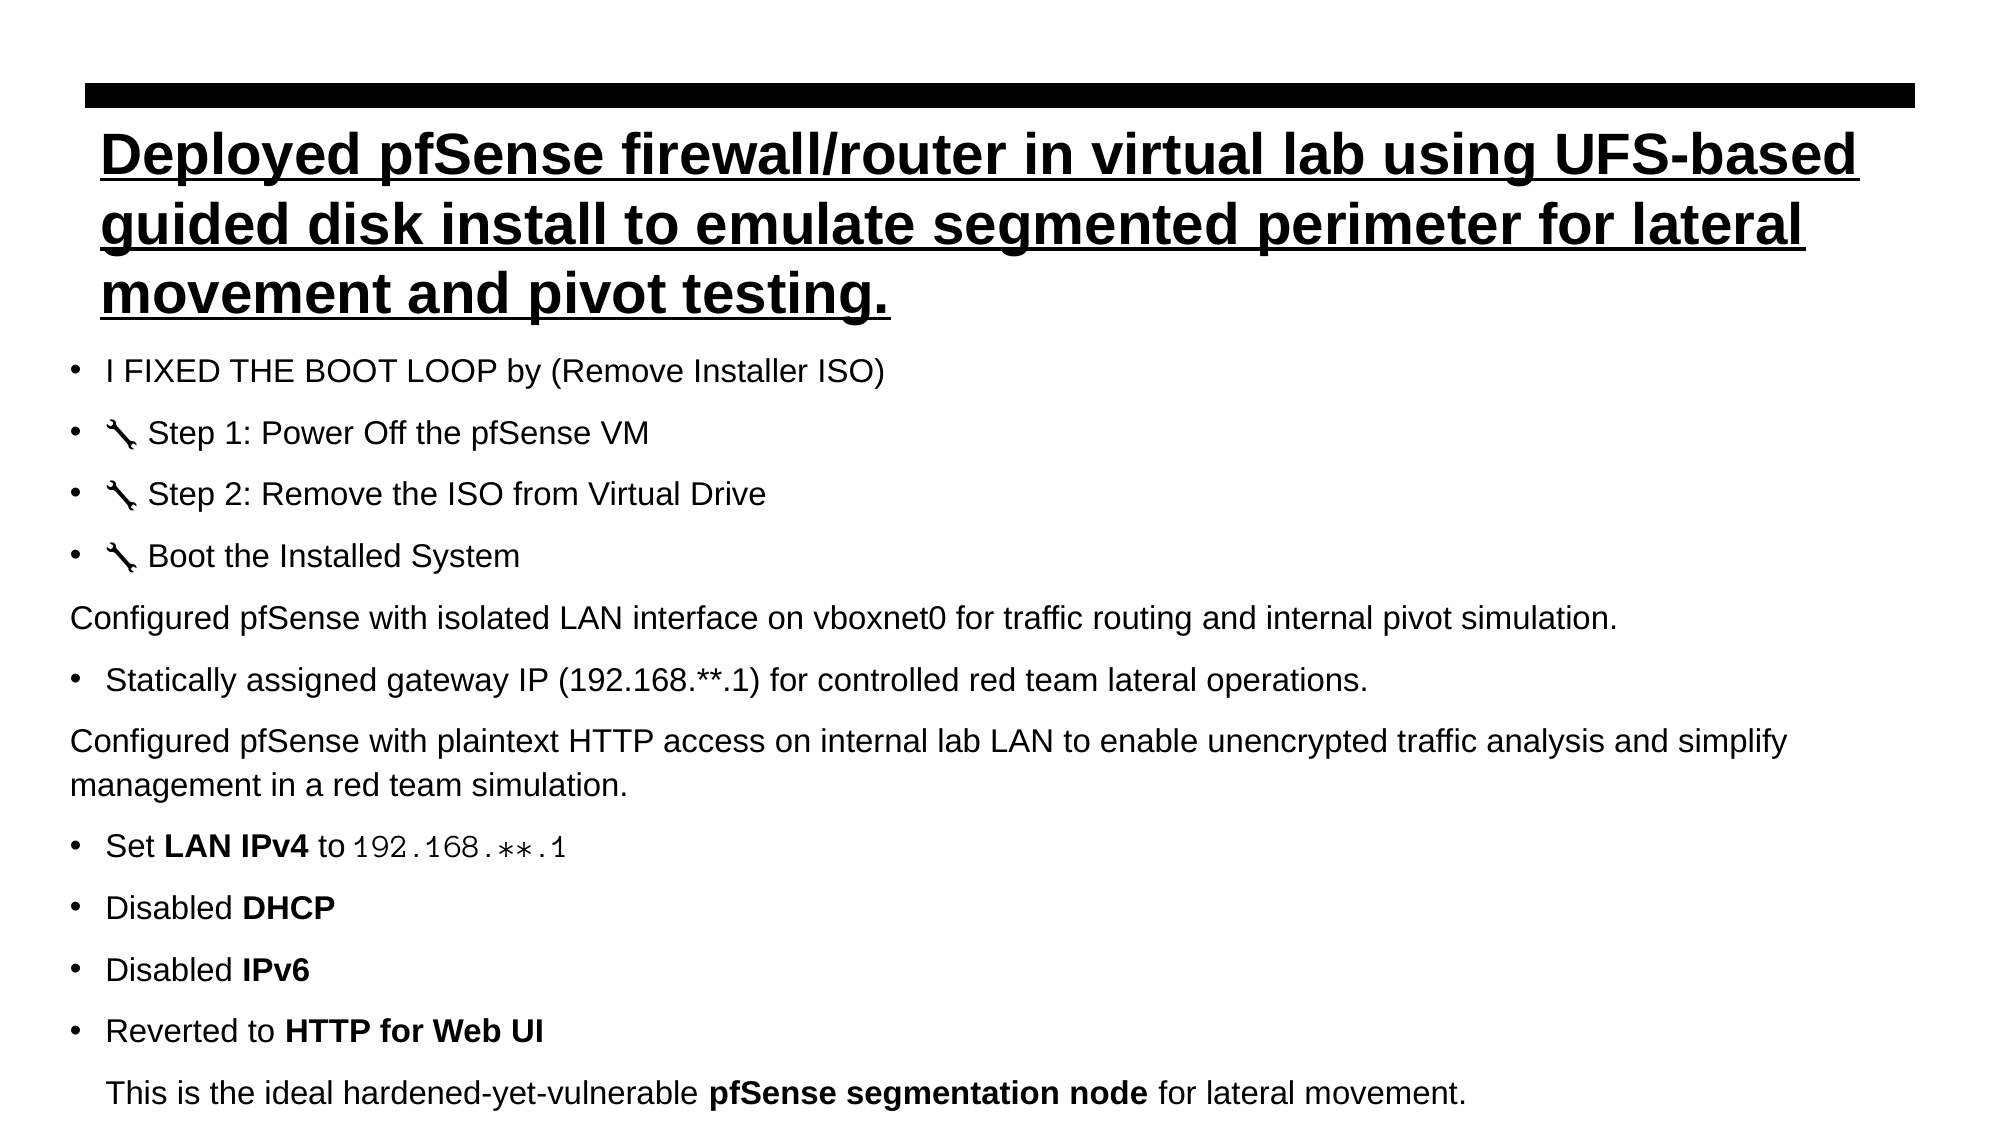

# Deployed pfSense firewall/router in virtual lab using UFS-based guided disk install to emulate segmented perimeter for lateral movement and pivot testing.
I FIXED THE BOOT LOOP by (Remove Installer ISO)
🔧 Step 1: Power Off the pfSense VM
🔧 Step 2: Remove the ISO from Virtual Drive
🔧 Boot the Installed System
Configured pfSense with isolated LAN interface on vboxnet0 for traffic routing and internal pivot simulation.
Statically assigned gateway IP (192.168.**.1) for controlled red team lateral operations.
Configured pfSense with plaintext HTTP access on internal lab LAN to enable unencrypted traffic analysis and simplify management in a red team simulation.
Set LAN IPv4 to 192.168.**.1
Disabled DHCP
Disabled IPv6
Reverted to HTTP for Web UI
This is the ideal hardened-yet-vulnerable pfSense segmentation node for lateral movement.